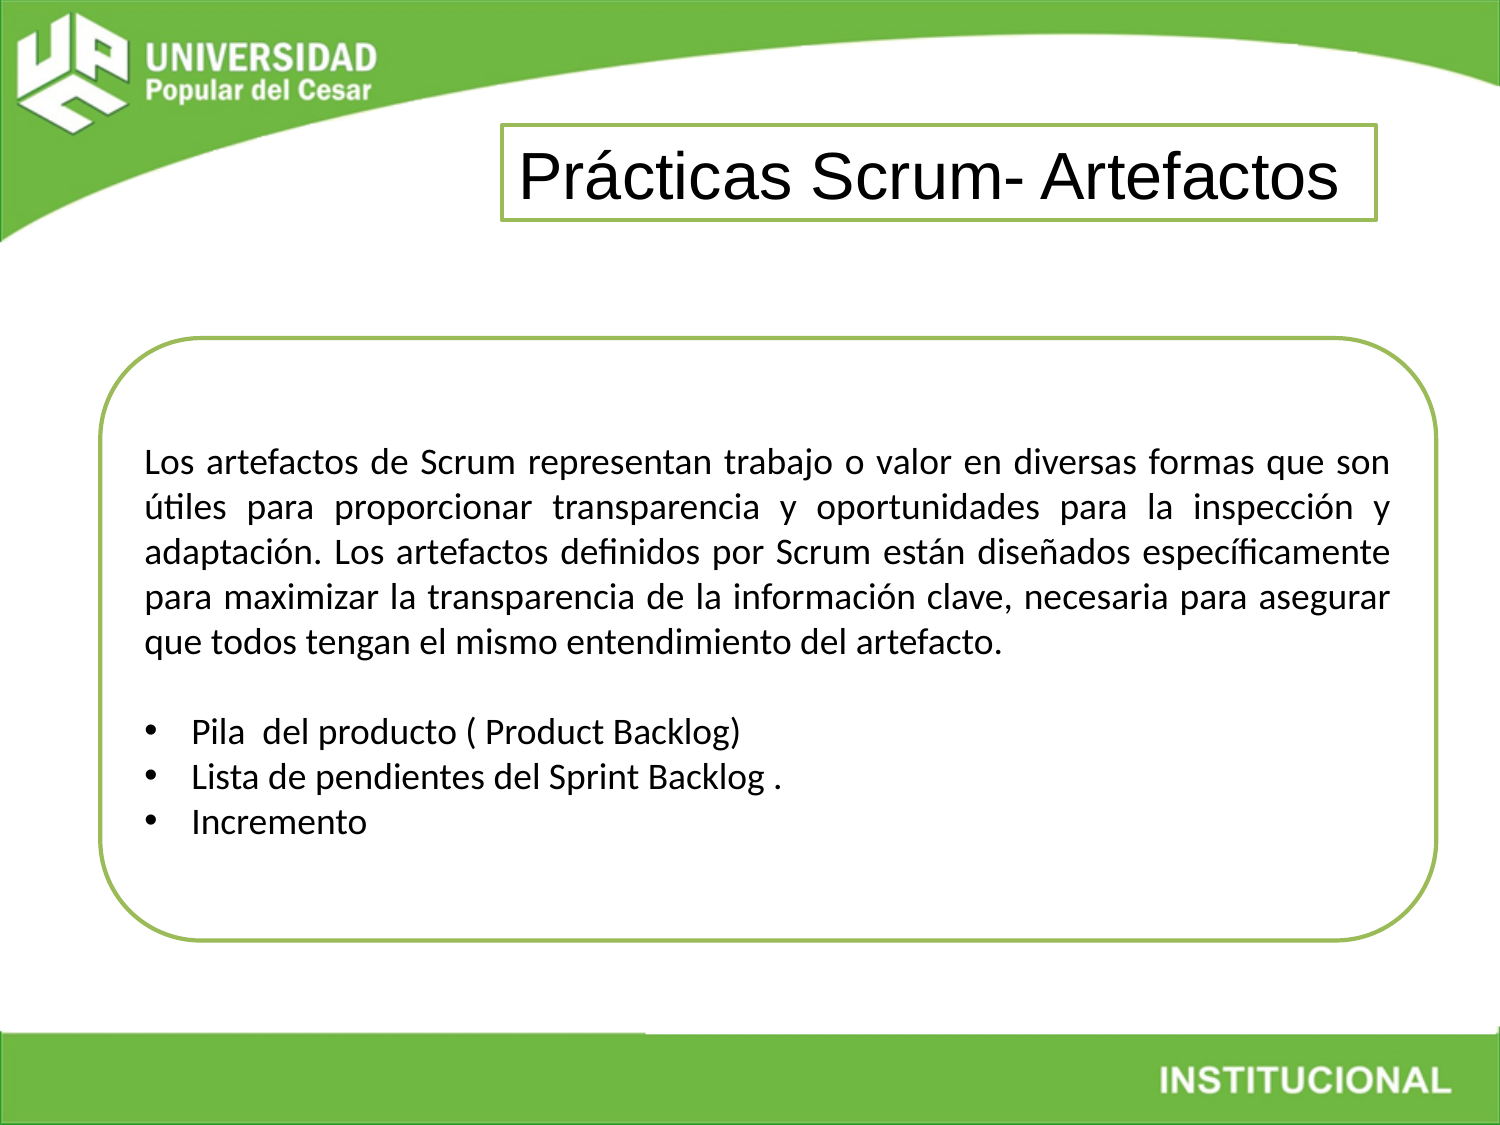

Prácticas Scrum- Artefactos
Los artefactos de Scrum representan trabajo o valor en diversas formas que son útiles para proporcionar transparencia y oportunidades para la inspección y adaptación. Los artefactos definidos por Scrum están diseñados específicamente para maximizar la transparencia de la información clave, necesaria para asegurar que todos tengan el mismo entendimiento del artefacto.

Pila  del producto ( Product Backlog)
Lista de pendientes del Sprint Backlog .
Incremento